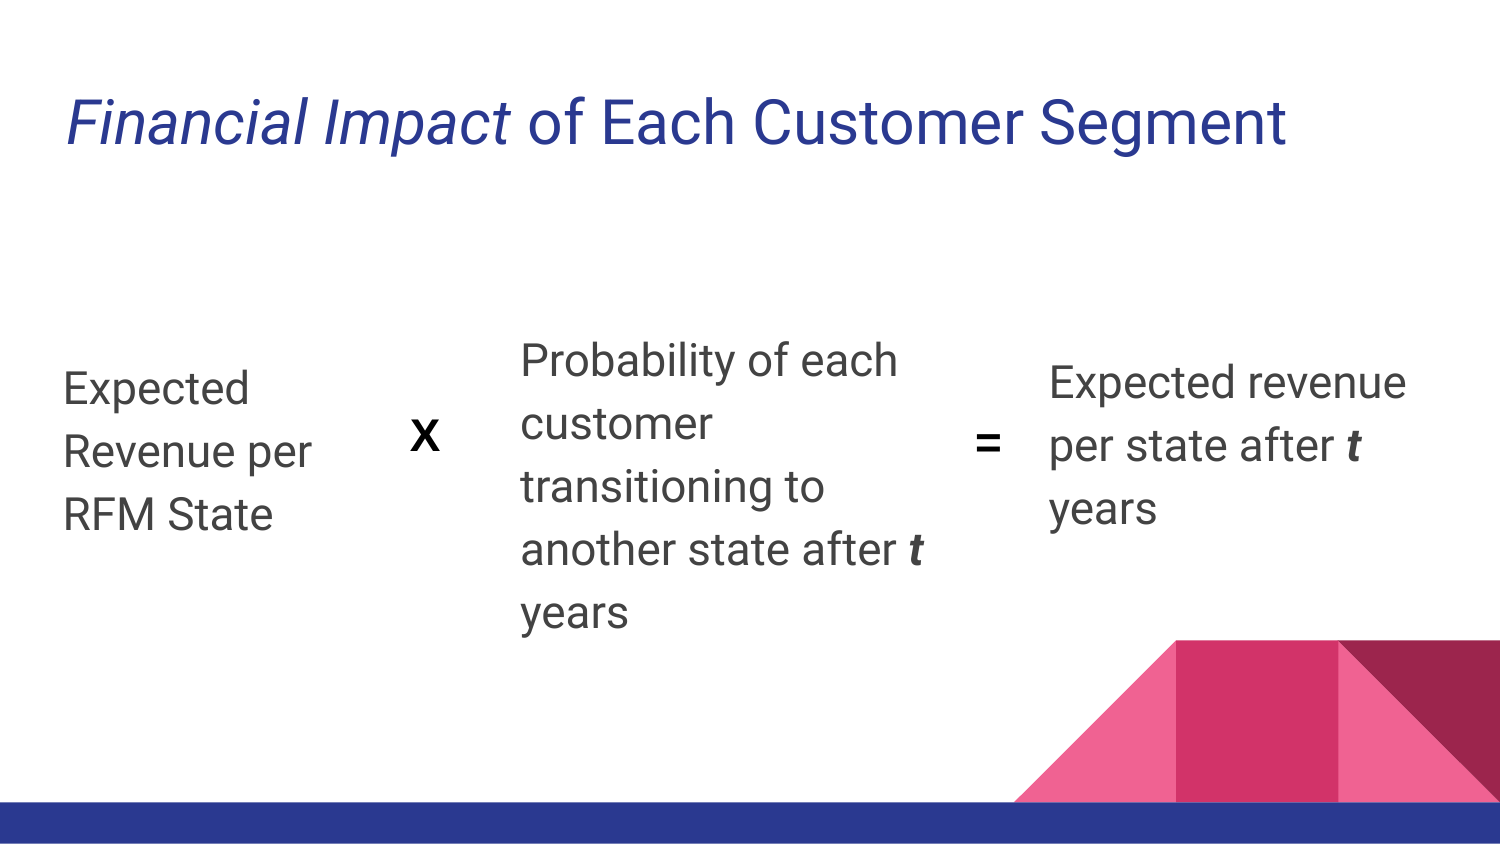

# Financial Impact of Each Customer Segment
Probability of each customer transitioning to another state after t years

Expected revenue per state after t years

Expected Revenue per RFM State
X
=